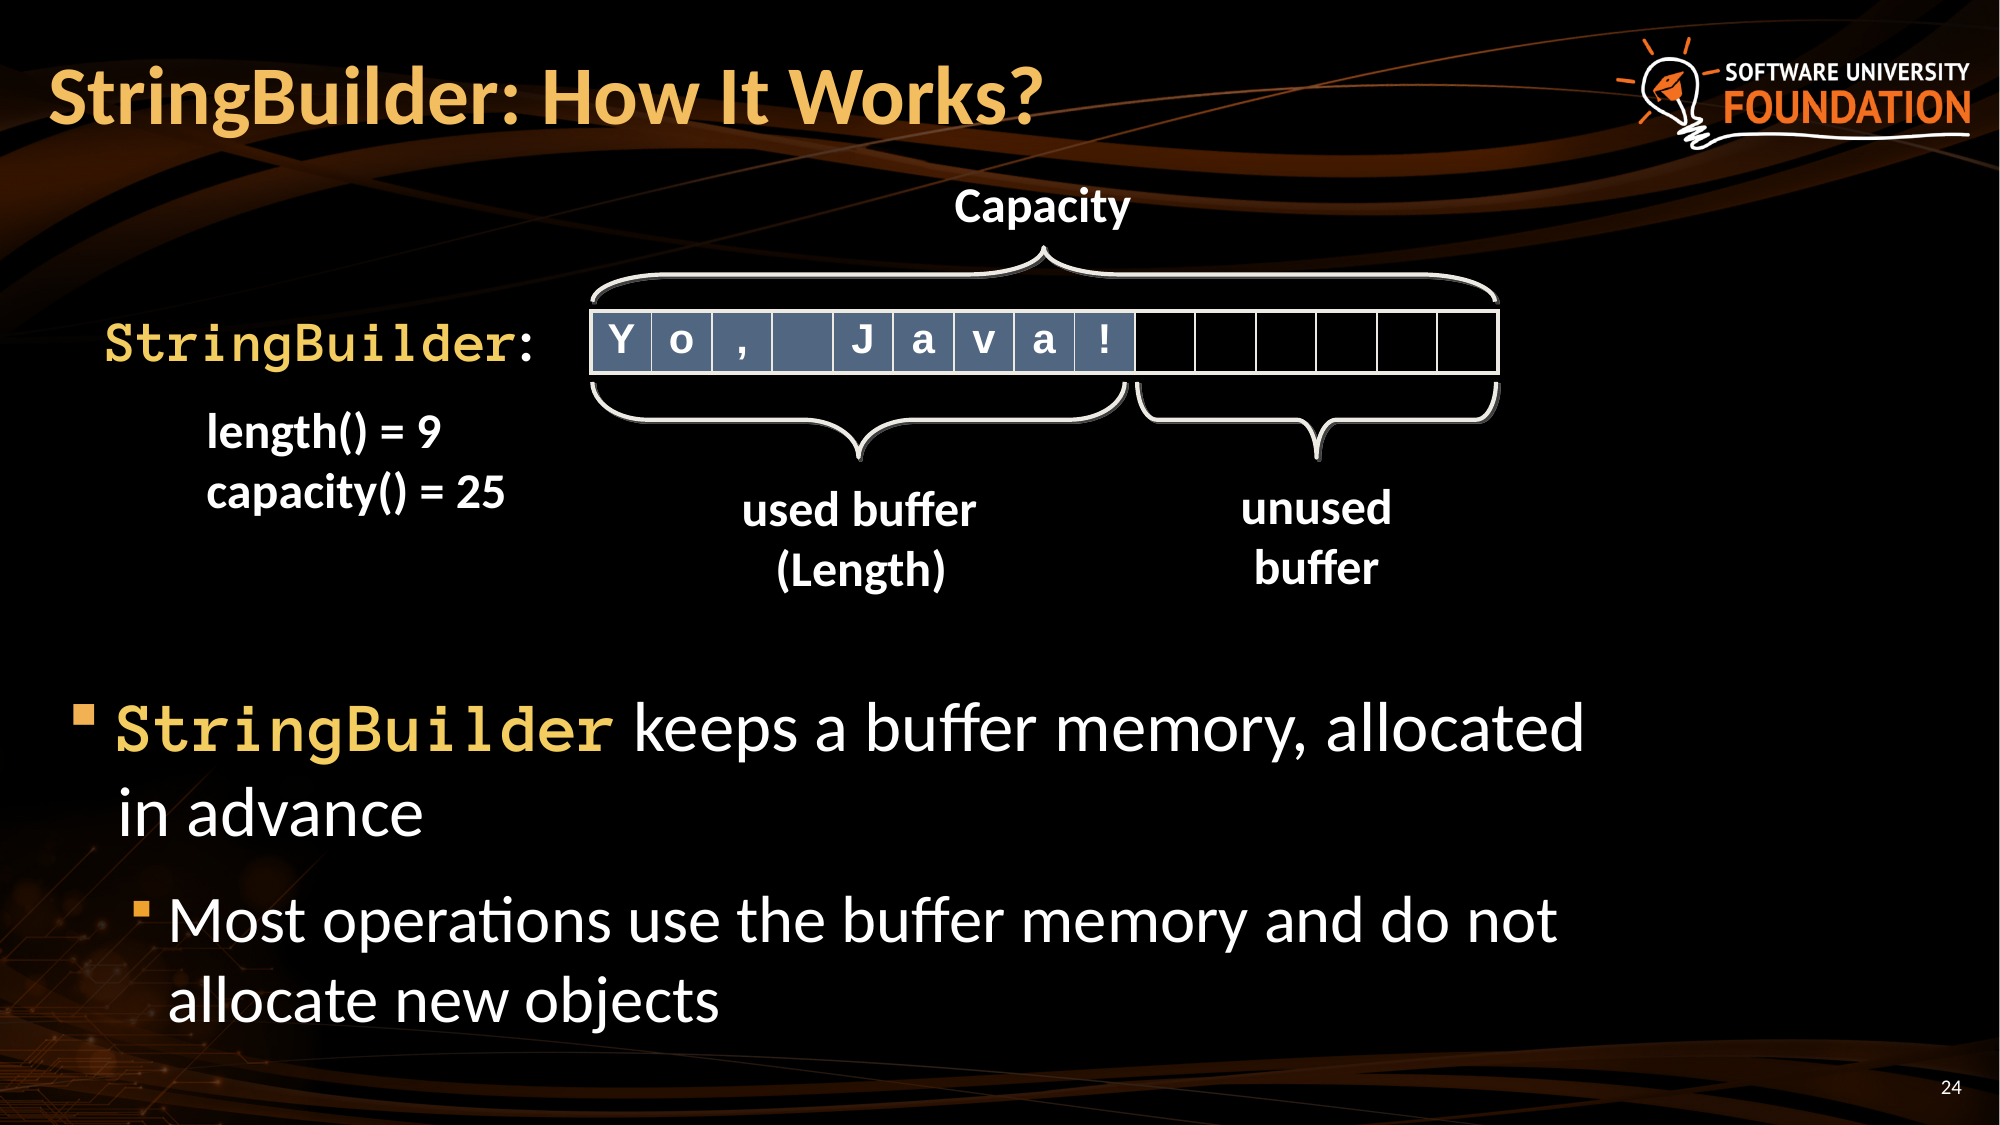

# StringBuilder: How It Works?

Capacity

StringBuilder:
length() = 9
capacity() = 25
| Y | o | , |  | J | a | v | a | ! |  |  |  |  |  |  |
| --- | --- | --- | --- | --- | --- | --- | --- | --- | --- | --- | --- | --- | --- | --- |
unused buffer
used buffer
   (Length)
StringBuilder keeps a buffer memory, allocated
in advance
Most operations use the buffer memory and do not
allocate new objects
24